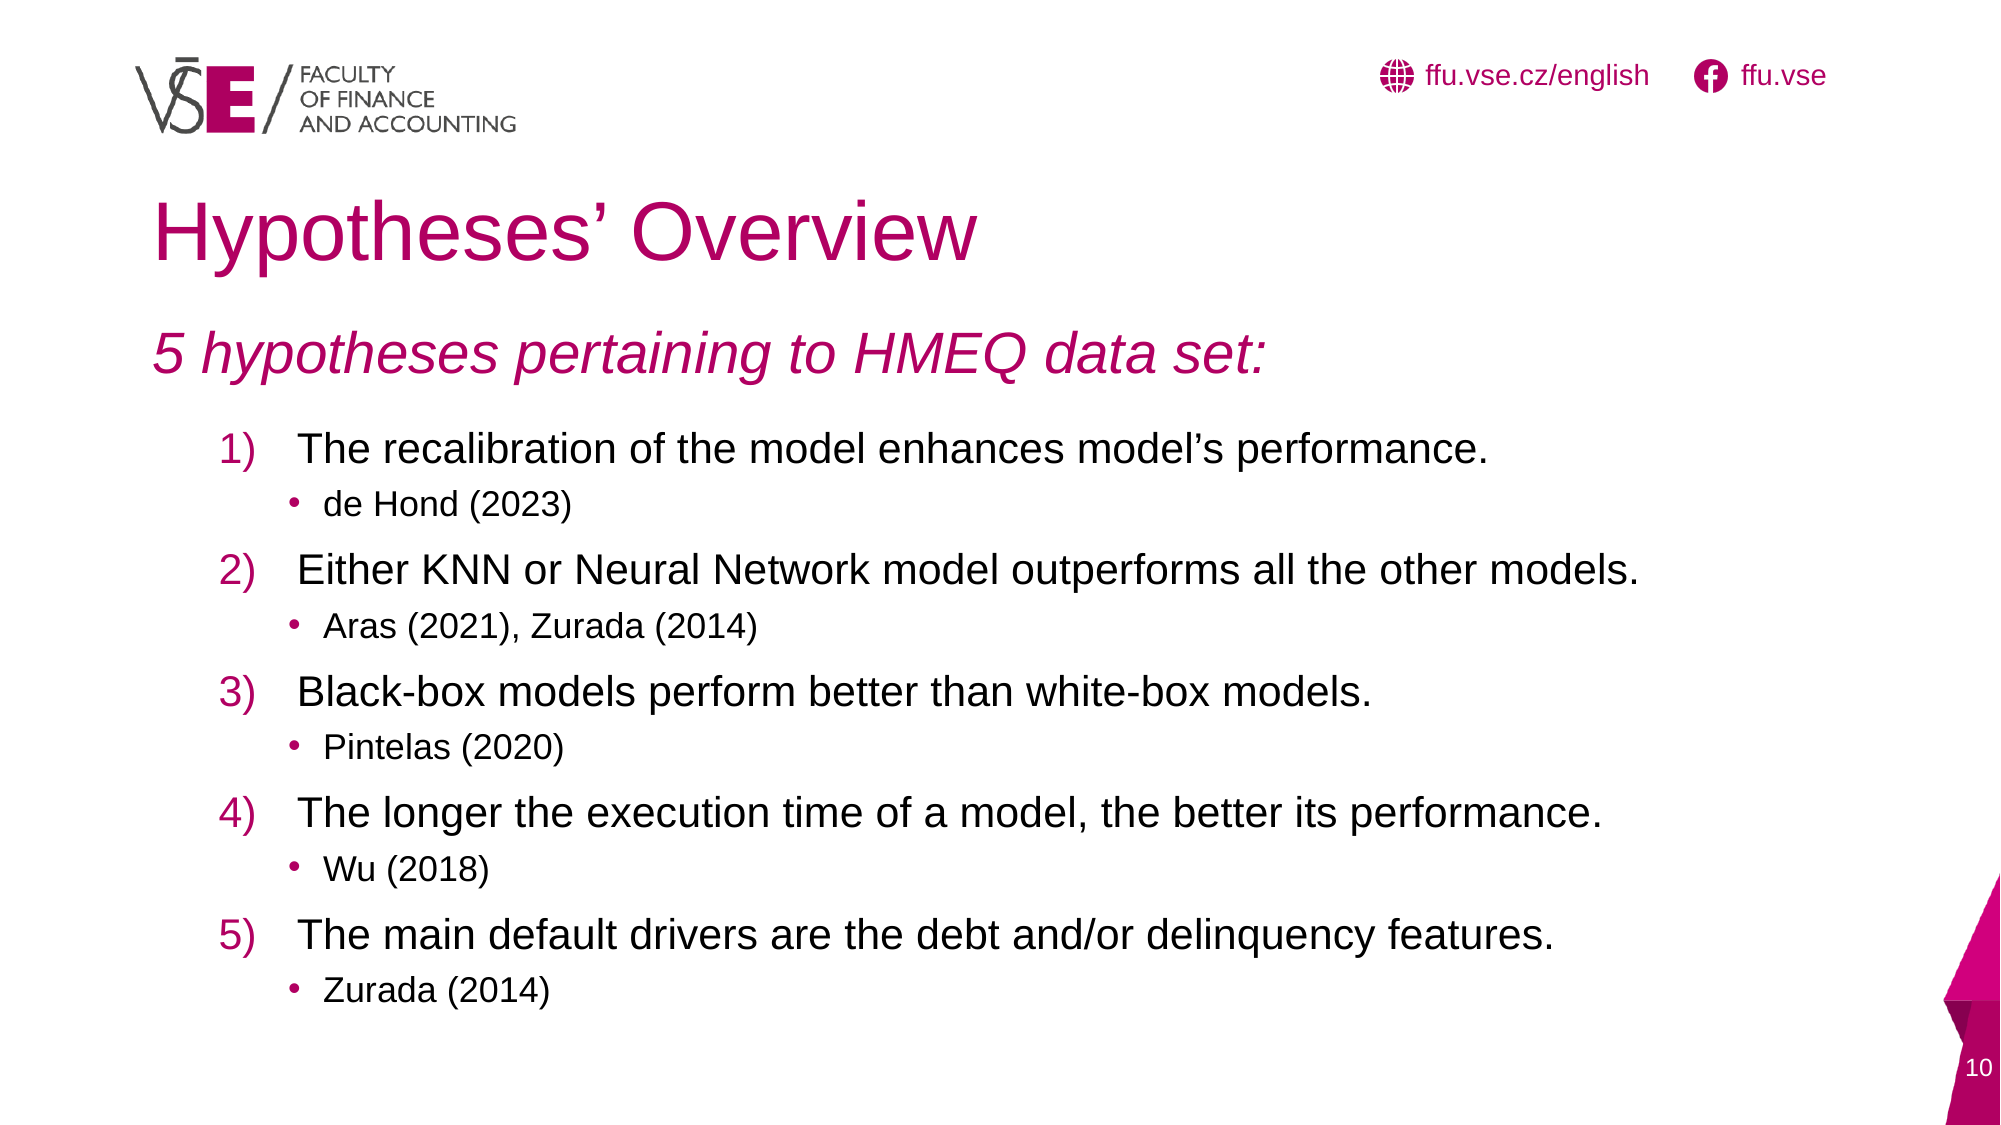

# Hypotheses’ Overview
5 hypotheses pertaining to HMEQ data set:
The recalibration of the model enhances model’s performance.
de Hond (2023)
Either KNN or Neural Network model outperforms all the other models.
Aras (2021), Zurada (2014)
Black-box models perform better than white-box models.
Pintelas (2020)
The longer the execution time of a model, the better its performance.
Wu (2018)
The main default drivers are the debt and/or delinquency features.
Zurada (2014)